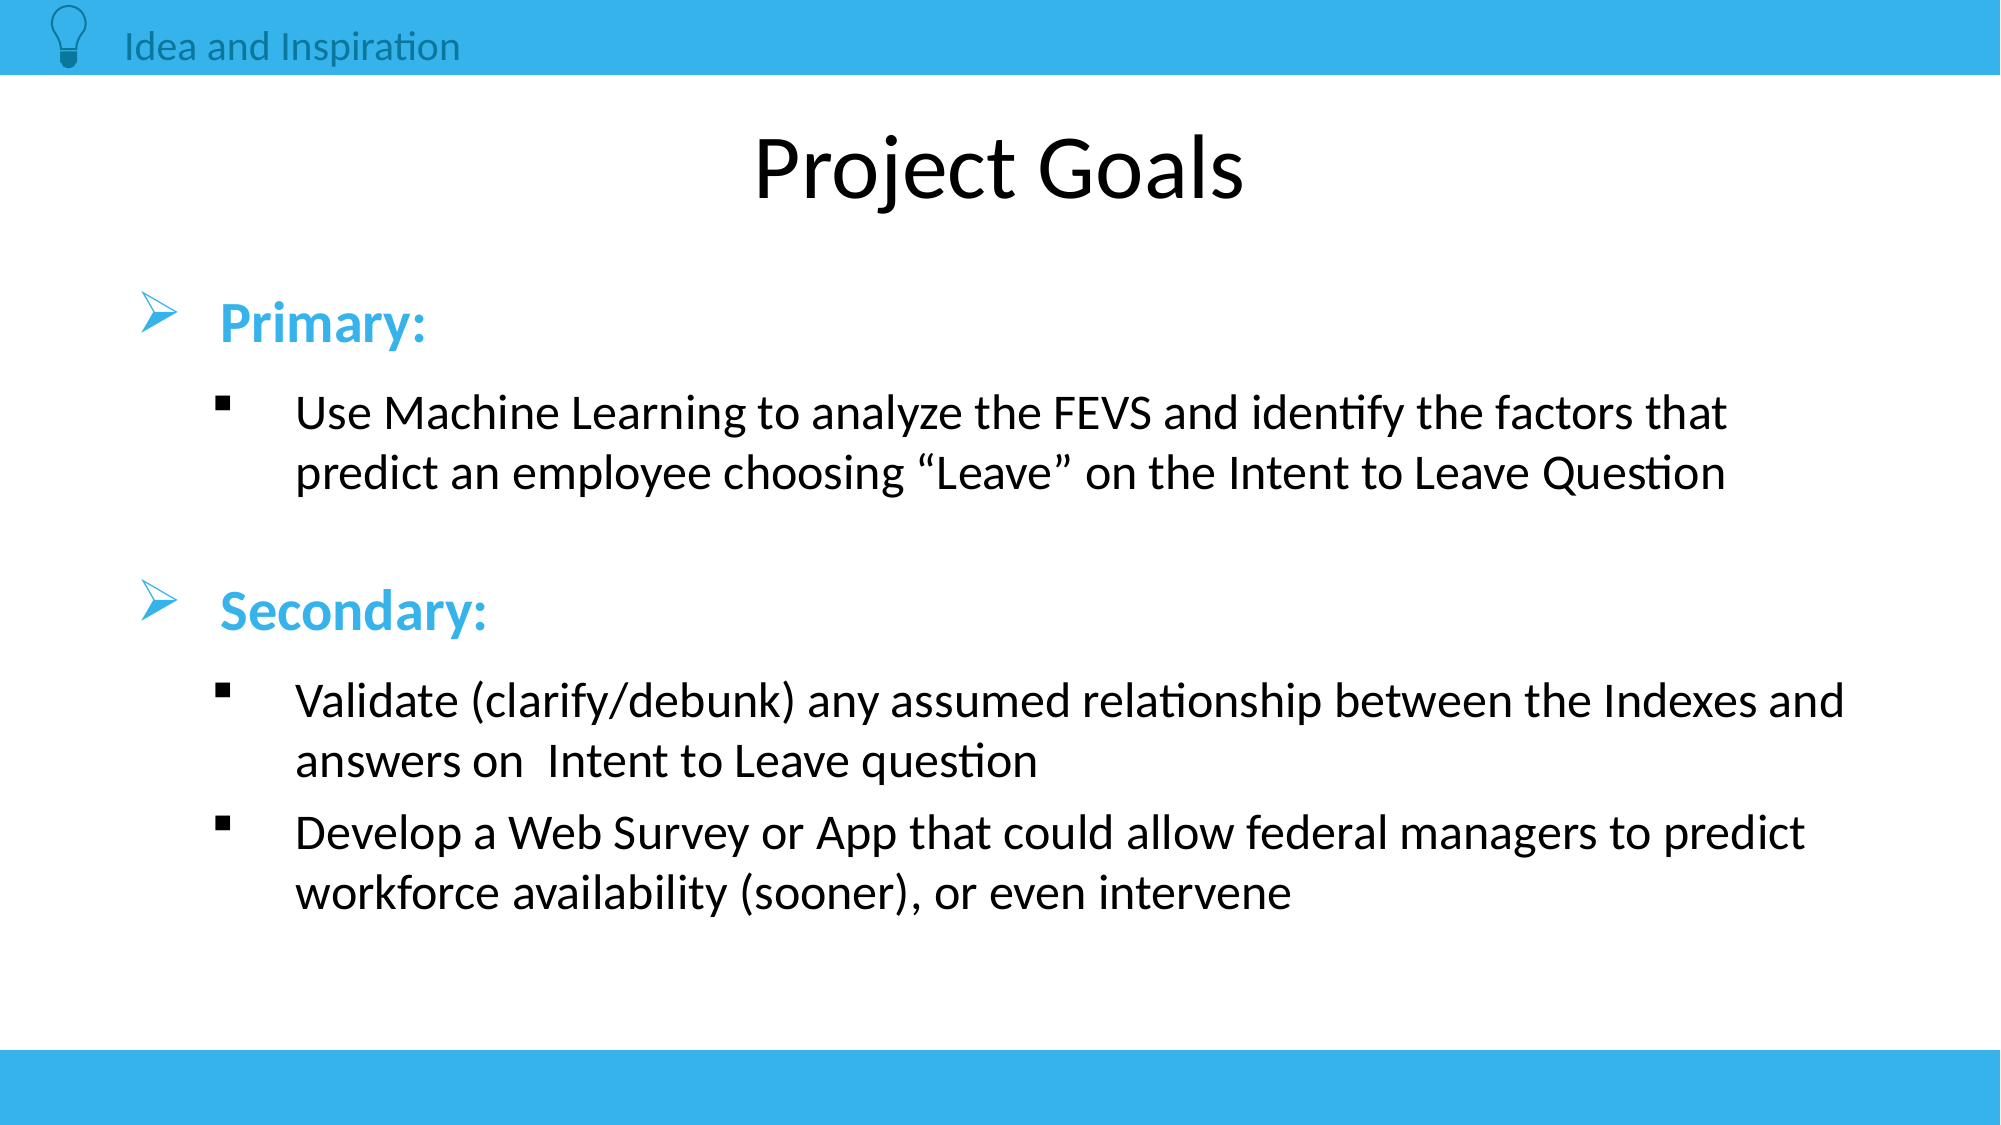

Idea and Inspiration
# Project Goals
Primary:
Use Machine Learning to analyze the FEVS and identify the factors that predict an employee choosing “Leave” on the Intent to Leave Question
Secondary:
Validate (clarify/debunk) any assumed relationship between the Indexes and answers on  Intent to Leave question
Develop a Web Survey or App that could allow federal managers to predict workforce availability (sooner), or even intervene